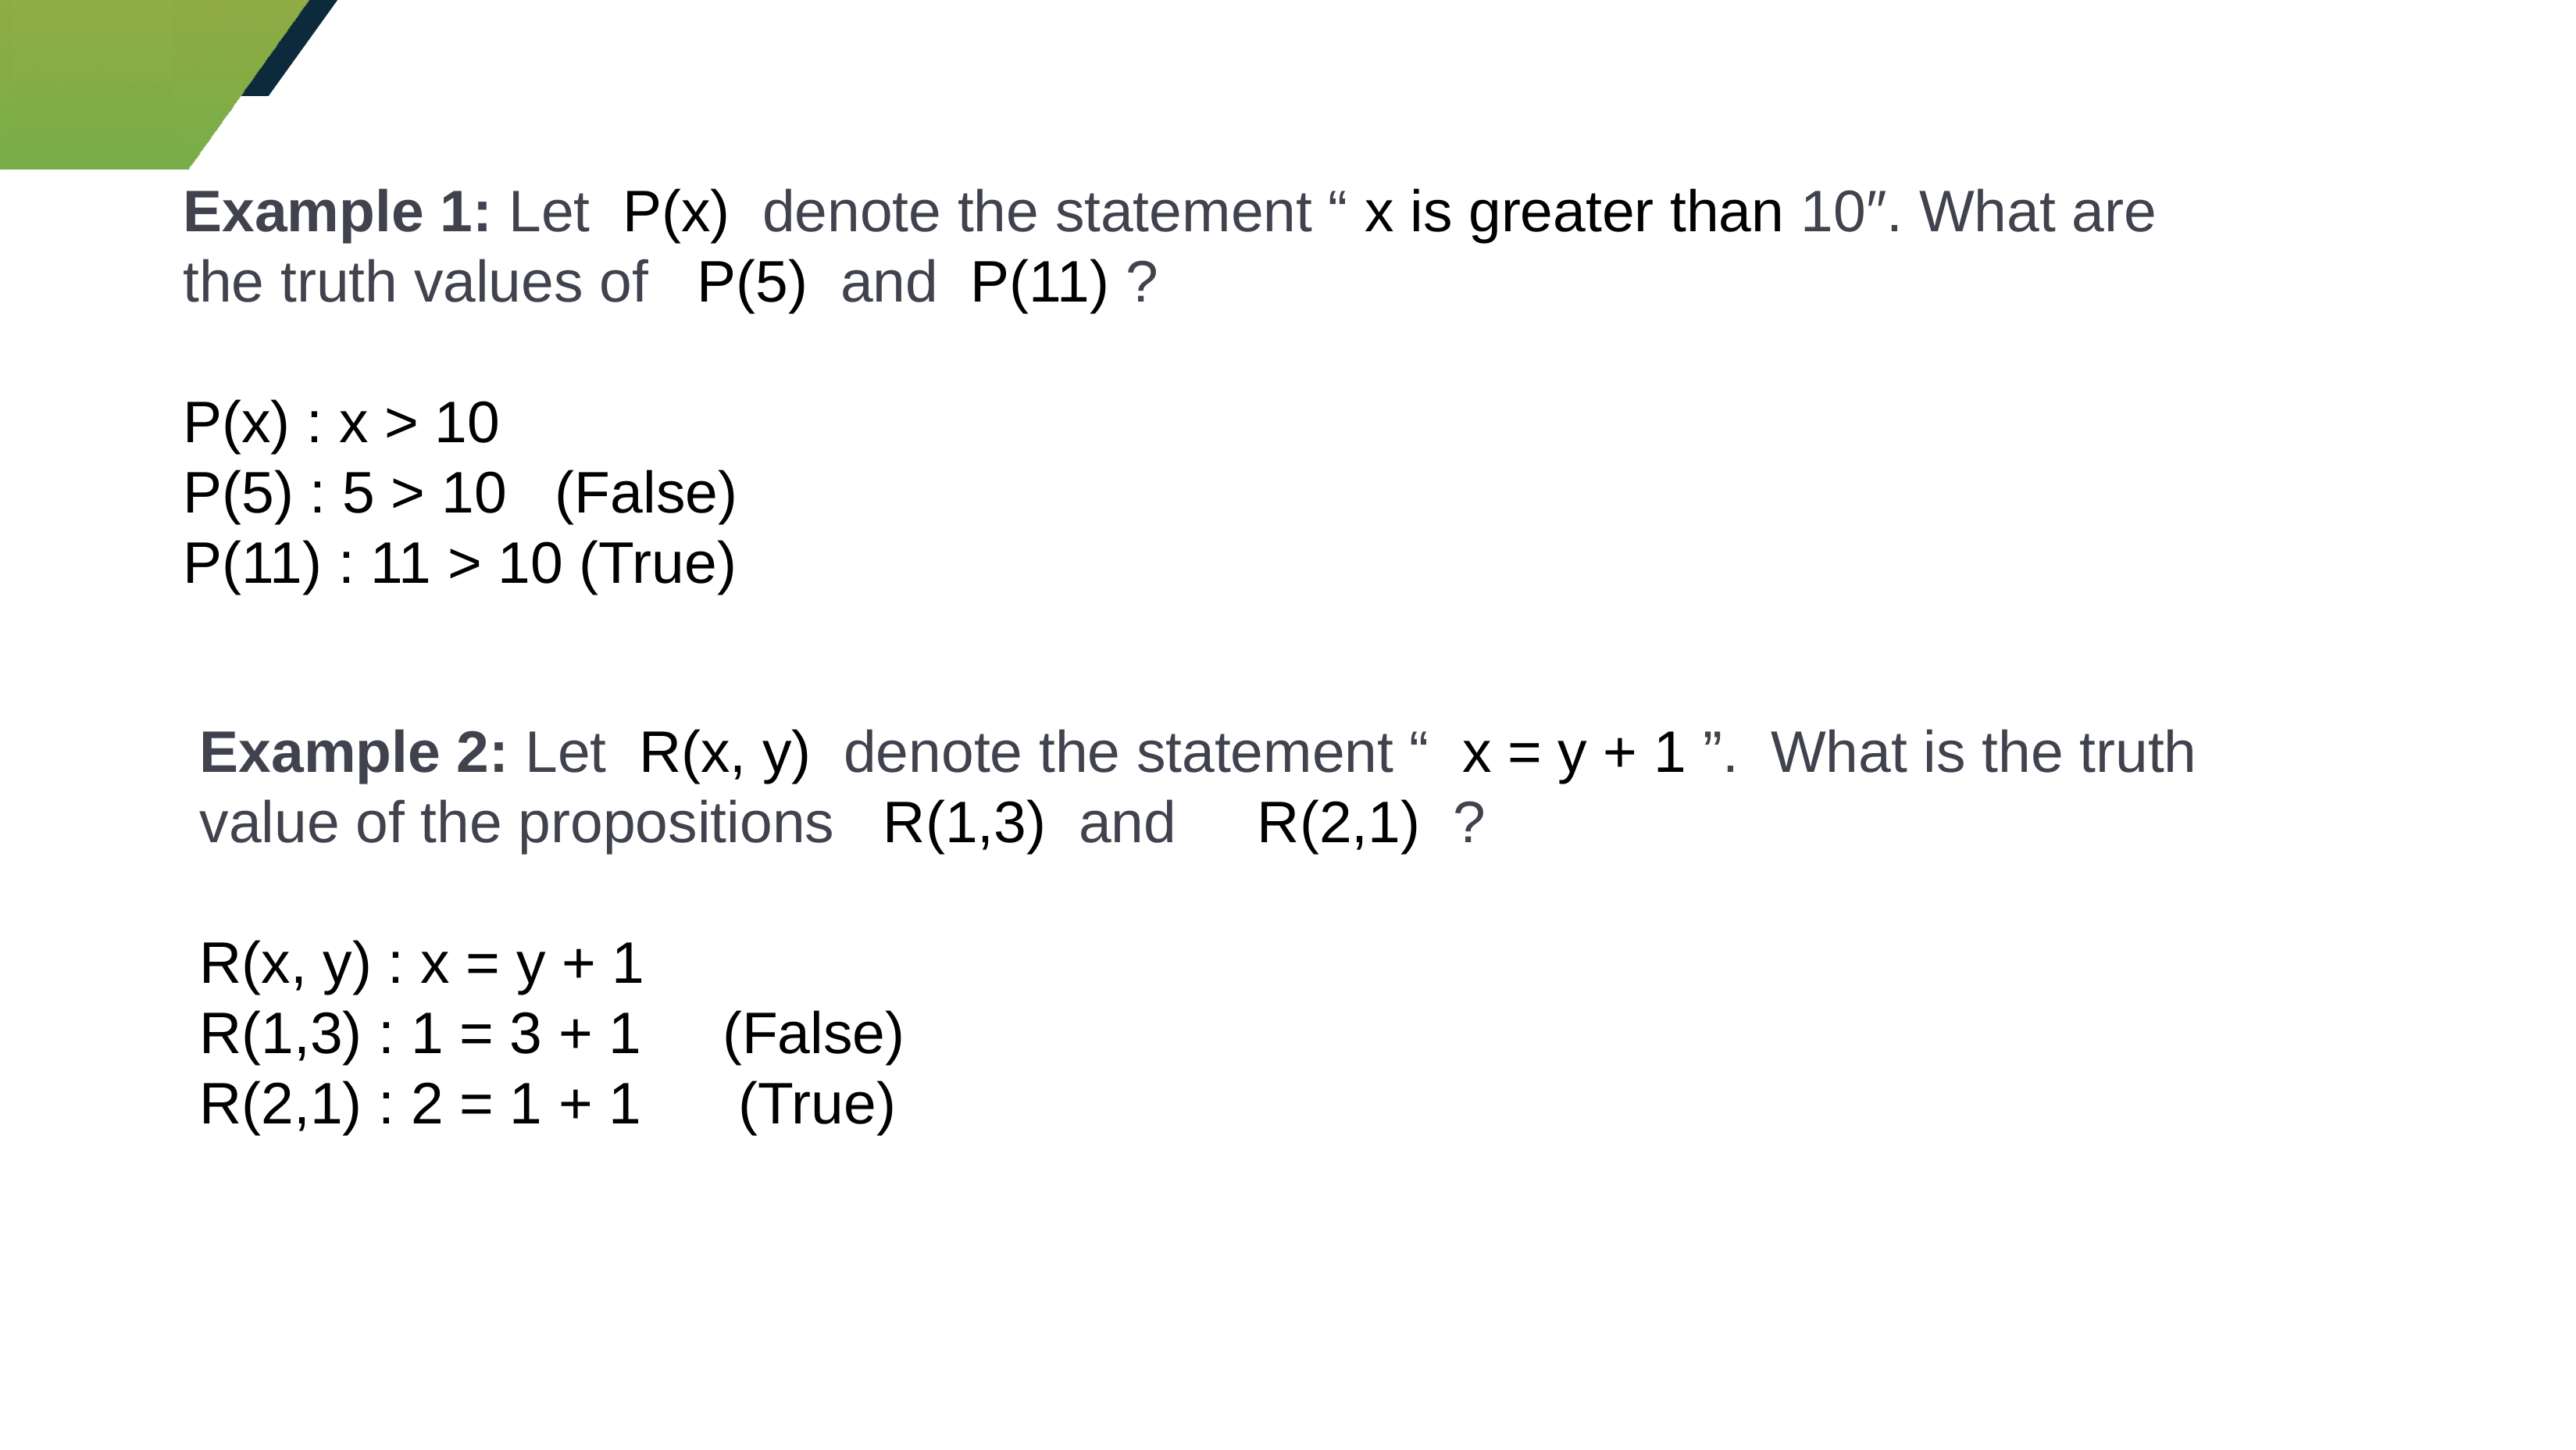

Example 1: Let  P(x)  denote the statement “ x is greater than 10″. What are the truth values of   P(5)  and  P(11) ?

P(x) : x > 10
P(5) : 5 > 10   (False)
P(11) : 11 > 10 (True)

Example 2: Let  R(x, y)  denote the statement “  x = y + 1 ”.  What is the truth value of the propositions   R(1,3)  and     R(2,1)  ?

R(x, y) : x = y + 1
R(1,3) : 1 = 3 + 1     (False)
R(2,1) : 2 = 1 + 1      (True)